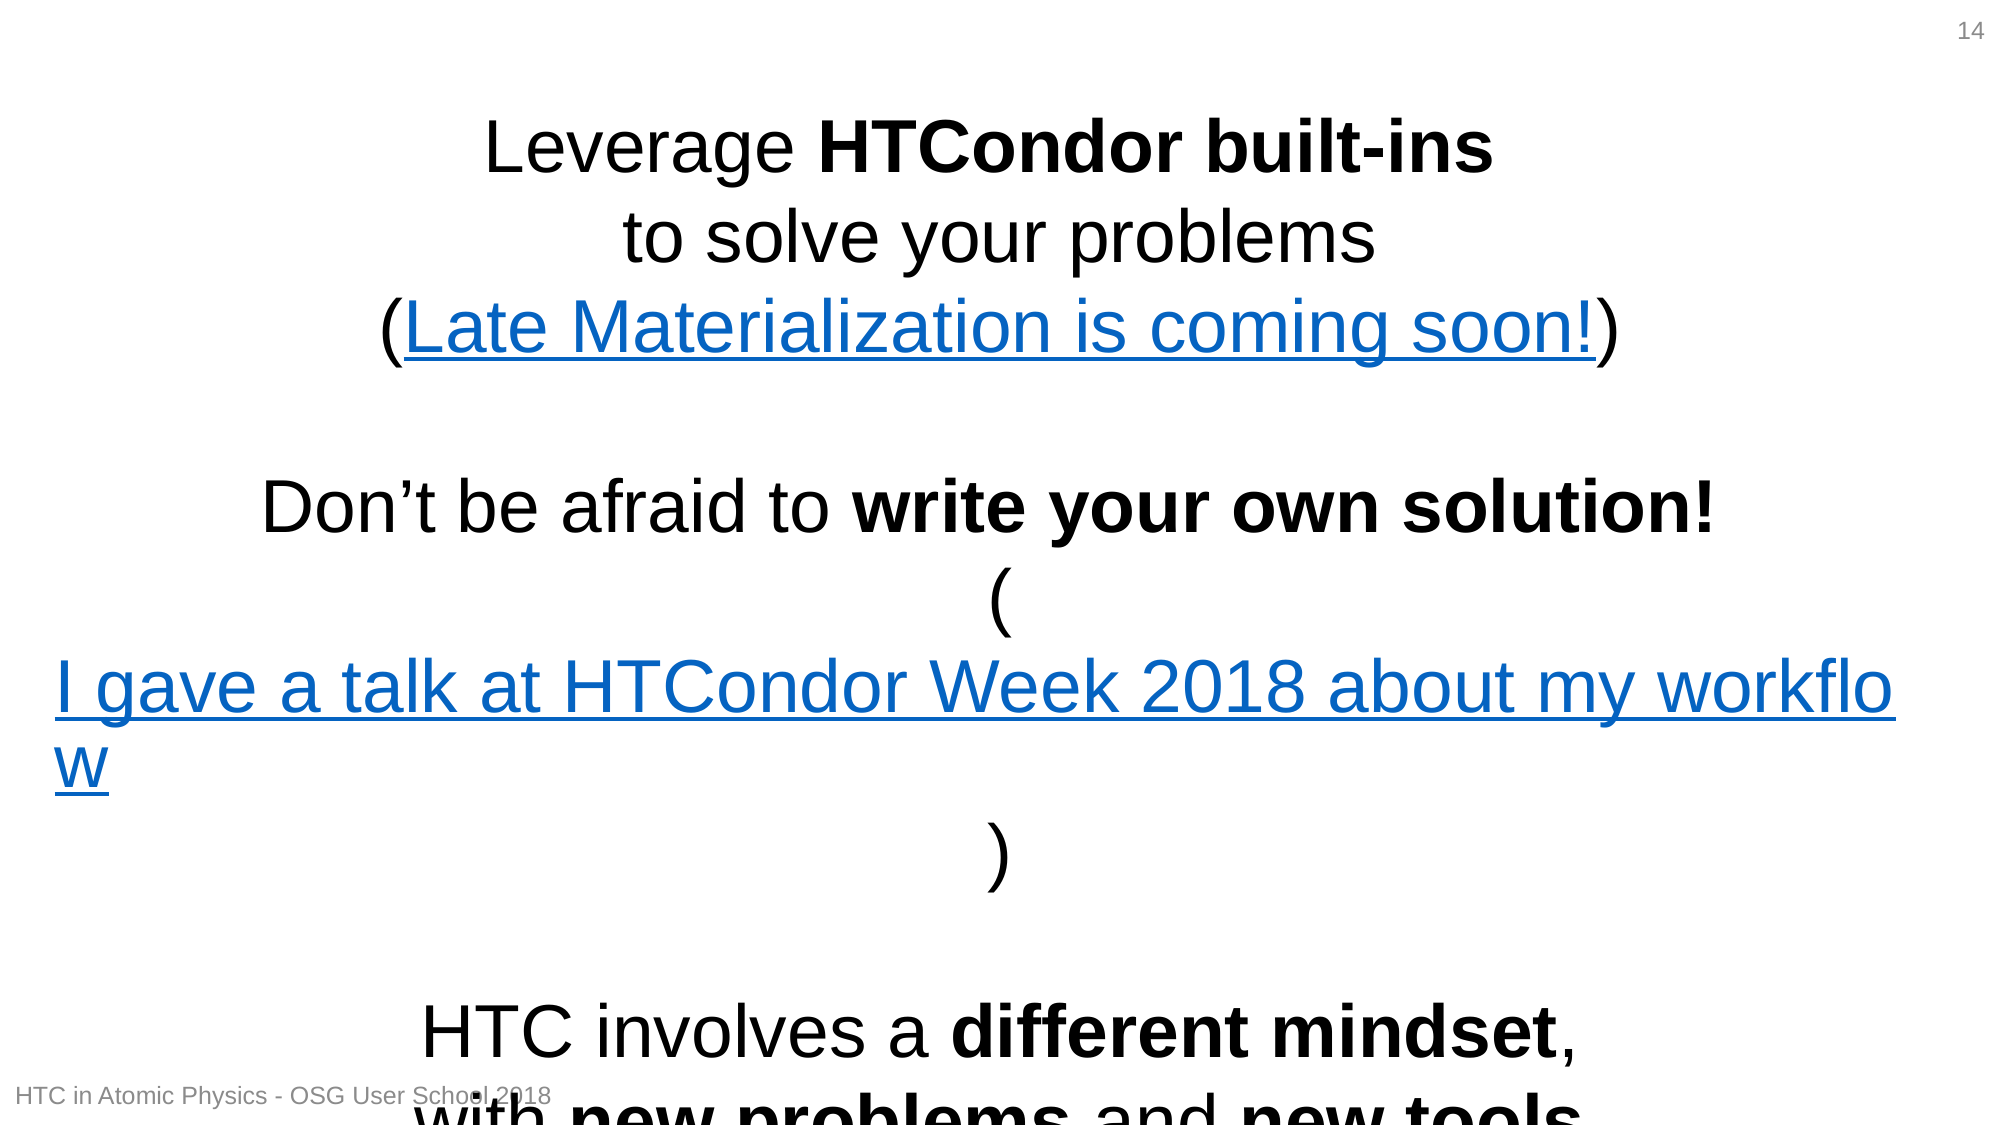

14
Leverage HTCondor built-ins
to solve your problems
(Late Materialization is coming soon!)

Don’t be afraid to write your own solution!
(I gave a talk at HTCondor Week 2018 about my workflow)

HTC involves a different mindset,
with new problems and new tools
HTC in Atomic Physics - OSG User School 2018